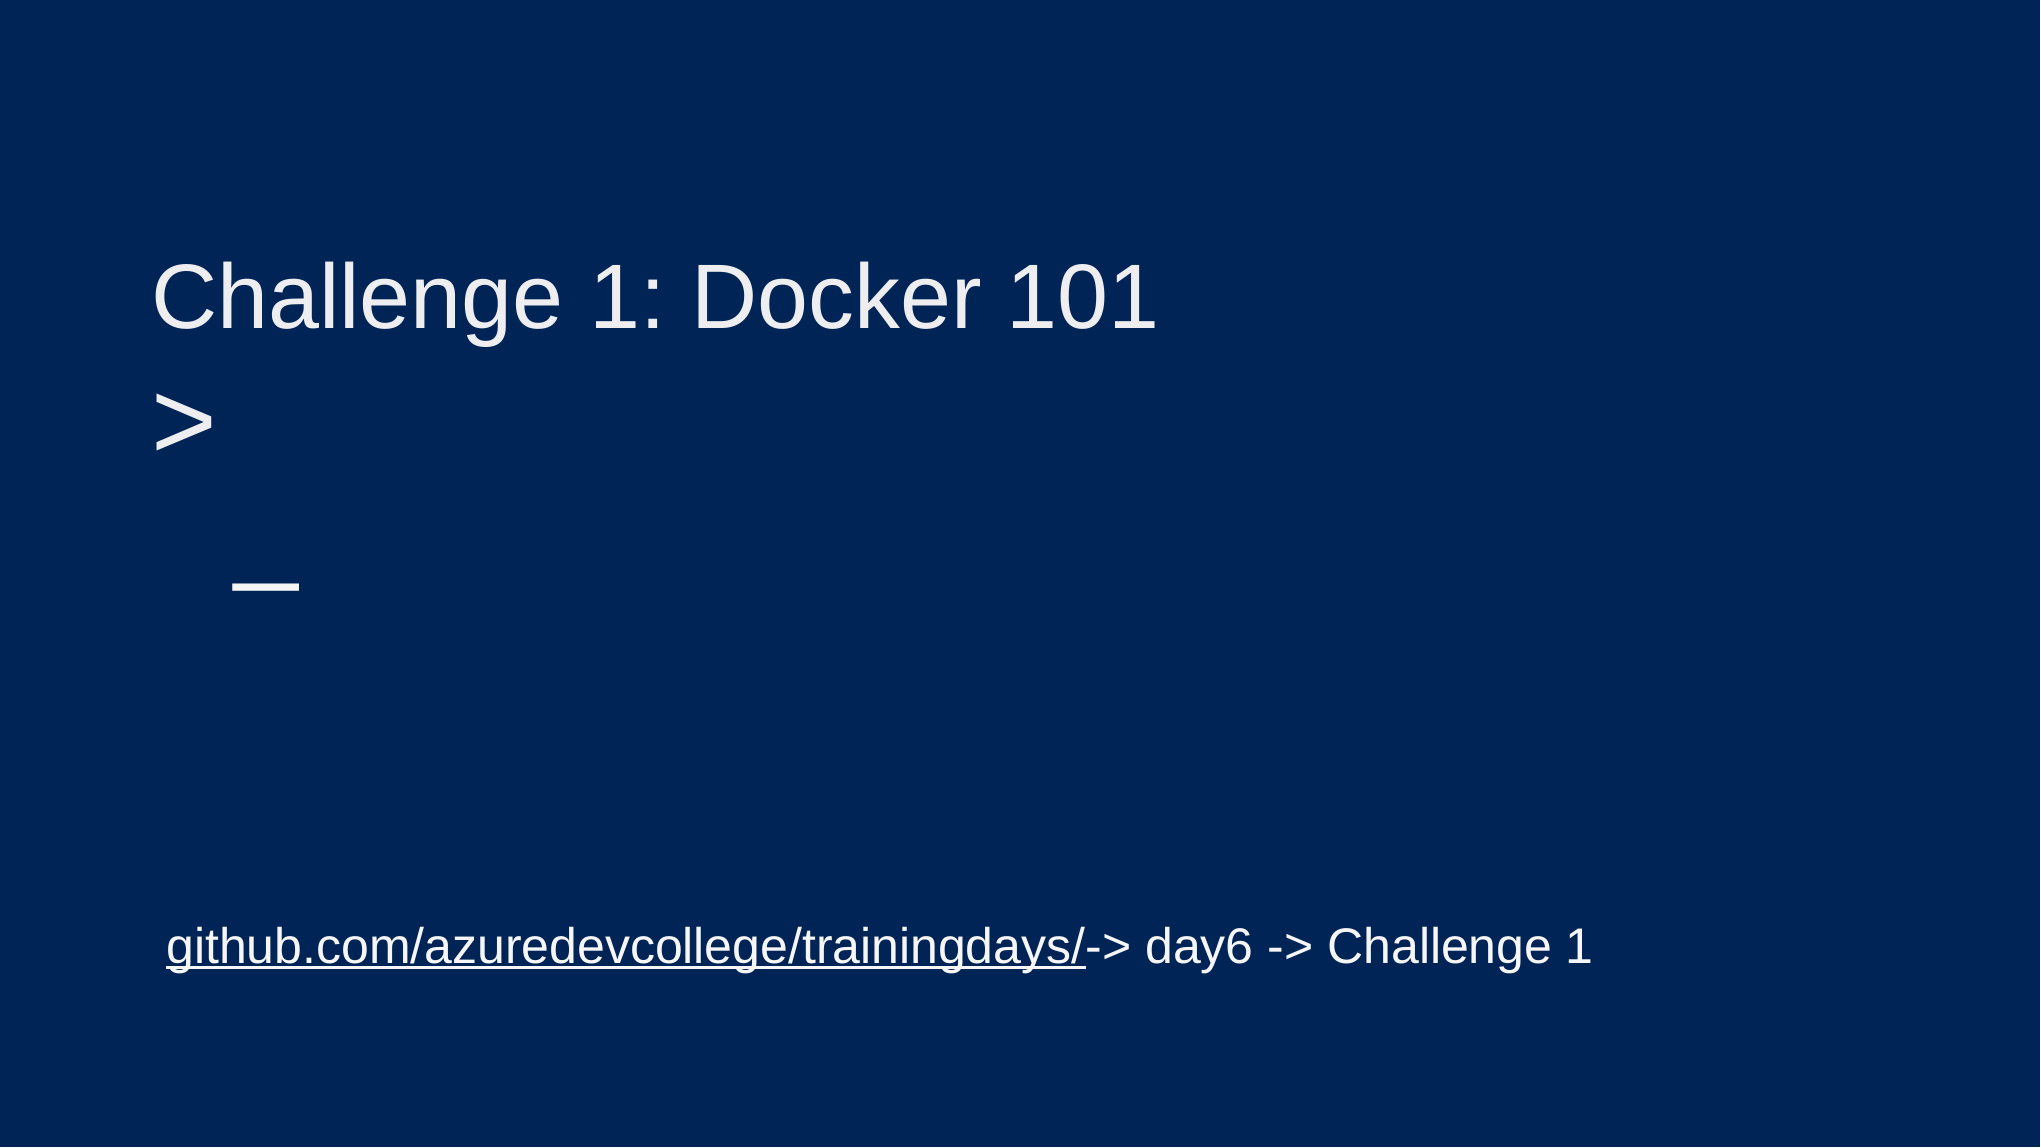

Challenge 1: Docker 101
>
_
github.com/azuredevcollege/trainingdays/-> day6 -> Challenge 1